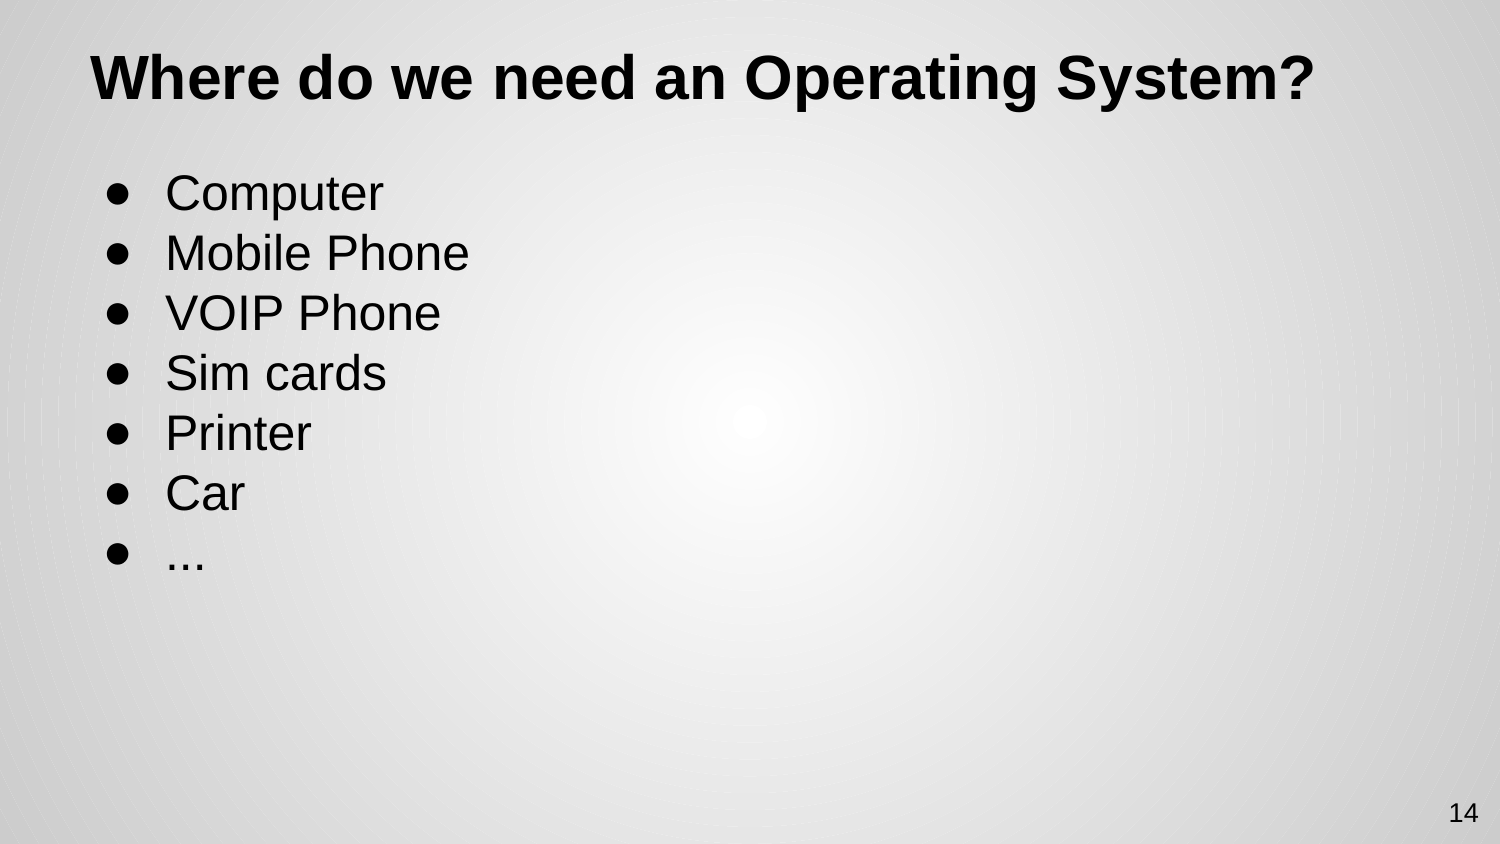

# Where do we need an Operating System?
Computer
Mobile Phone
VOIP Phone
Sim cards
Printer
Car
...
14